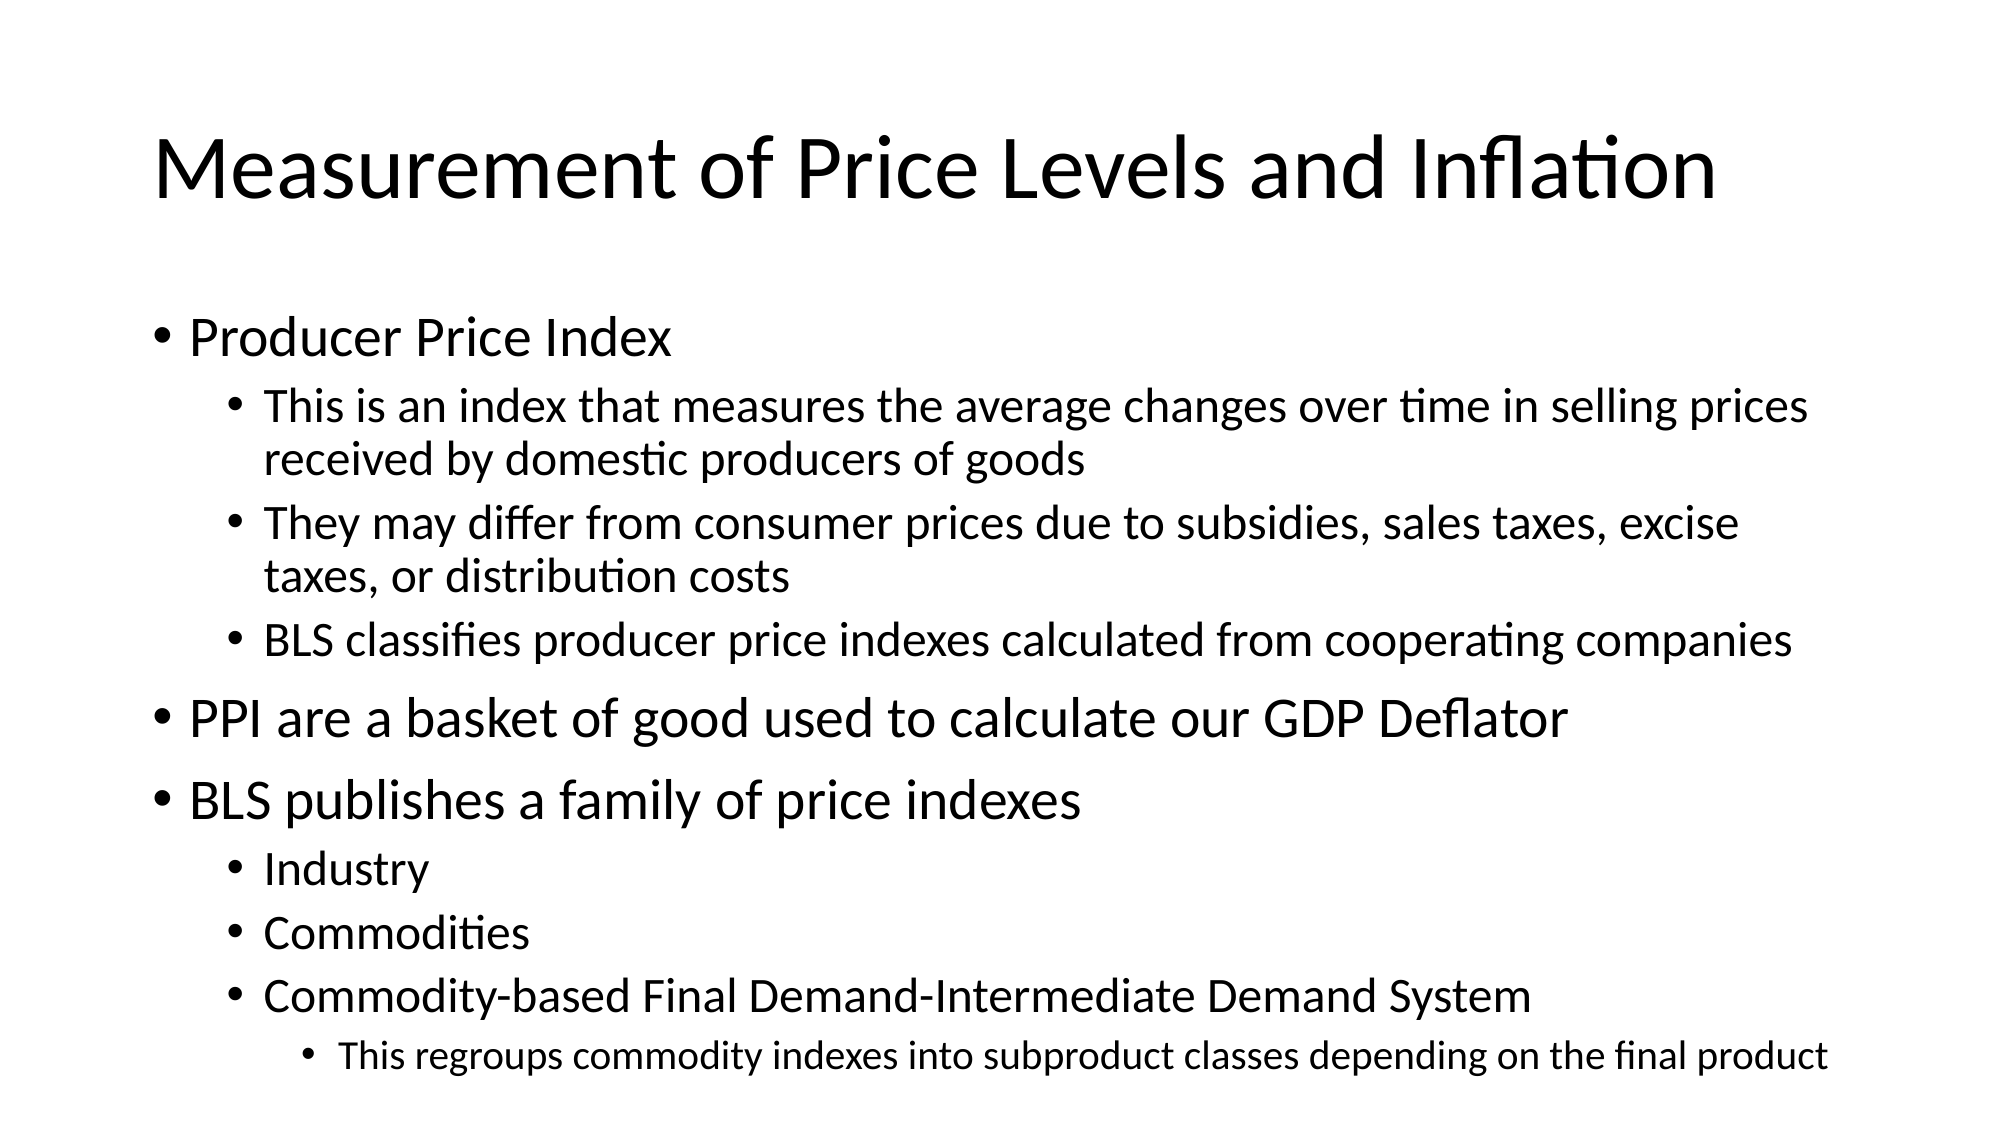

# Measurement of Price Levels and Inflation
Producer Price Index
This is an index that measures the average changes over time in selling prices received by domestic producers of goods
They may differ from consumer prices due to subsidies, sales taxes, excise taxes, or distribution costs
BLS classifies producer price indexes calculated from cooperating companies
PPI are a basket of good used to calculate our GDP Deflator
BLS publishes a family of price indexes
Industry
Commodities
Commodity-based Final Demand-Intermediate Demand System
This regroups commodity indexes into subproduct classes depending on the final product